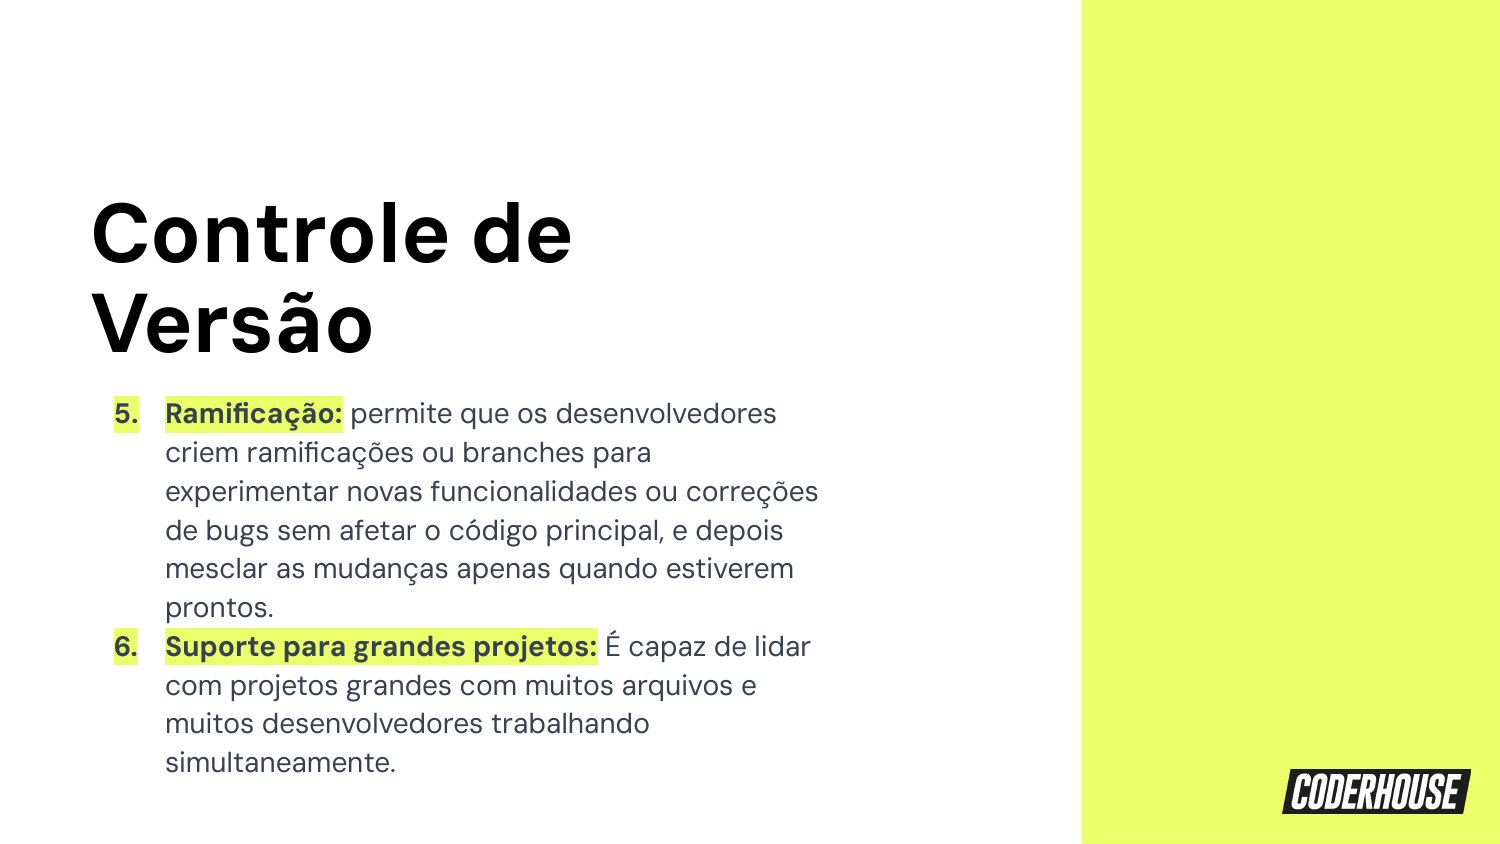

Controle de Versão
Ramificação: permite que os desenvolvedores criem ramificações ou branches para experimentar novas funcionalidades ou correções de bugs sem afetar o código principal, e depois mesclar as mudanças apenas quando estiverem prontos.
Suporte para grandes projetos: É capaz de lidar com projetos grandes com muitos arquivos e muitos desenvolvedores trabalhando simultaneamente.